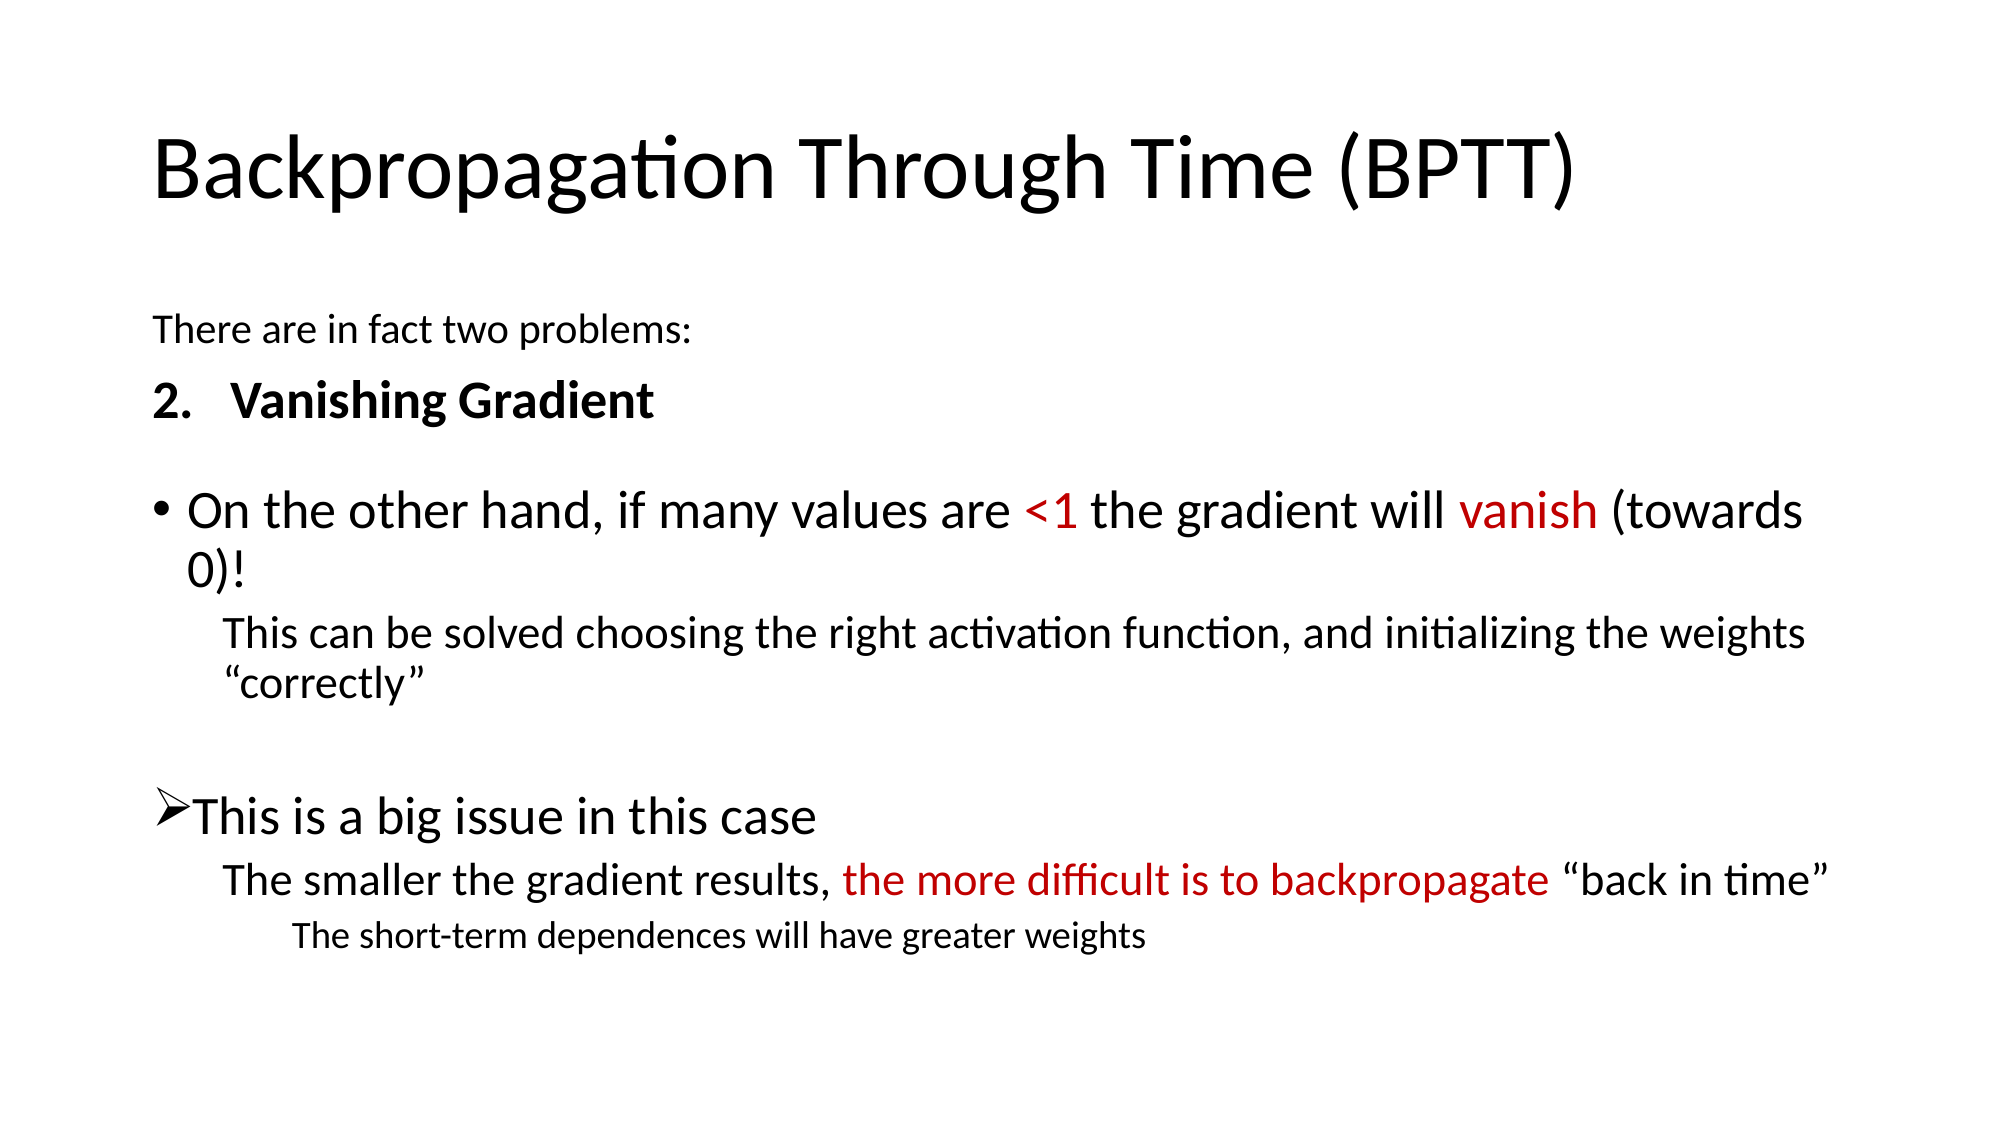

# Backpropagation Through Time (BPTT)
There are in fact two problems:
Vanishing Gradient

On the other hand, if many values are <1 the gradient will vanish (towards 0)!
This can be solved choosing the right activation function, and initializing the weights “correctly”

This is a big issue in this case
The smaller the gradient results, the more difficult is to backpropagate “back in time”
The short-term dependences will have greater weights